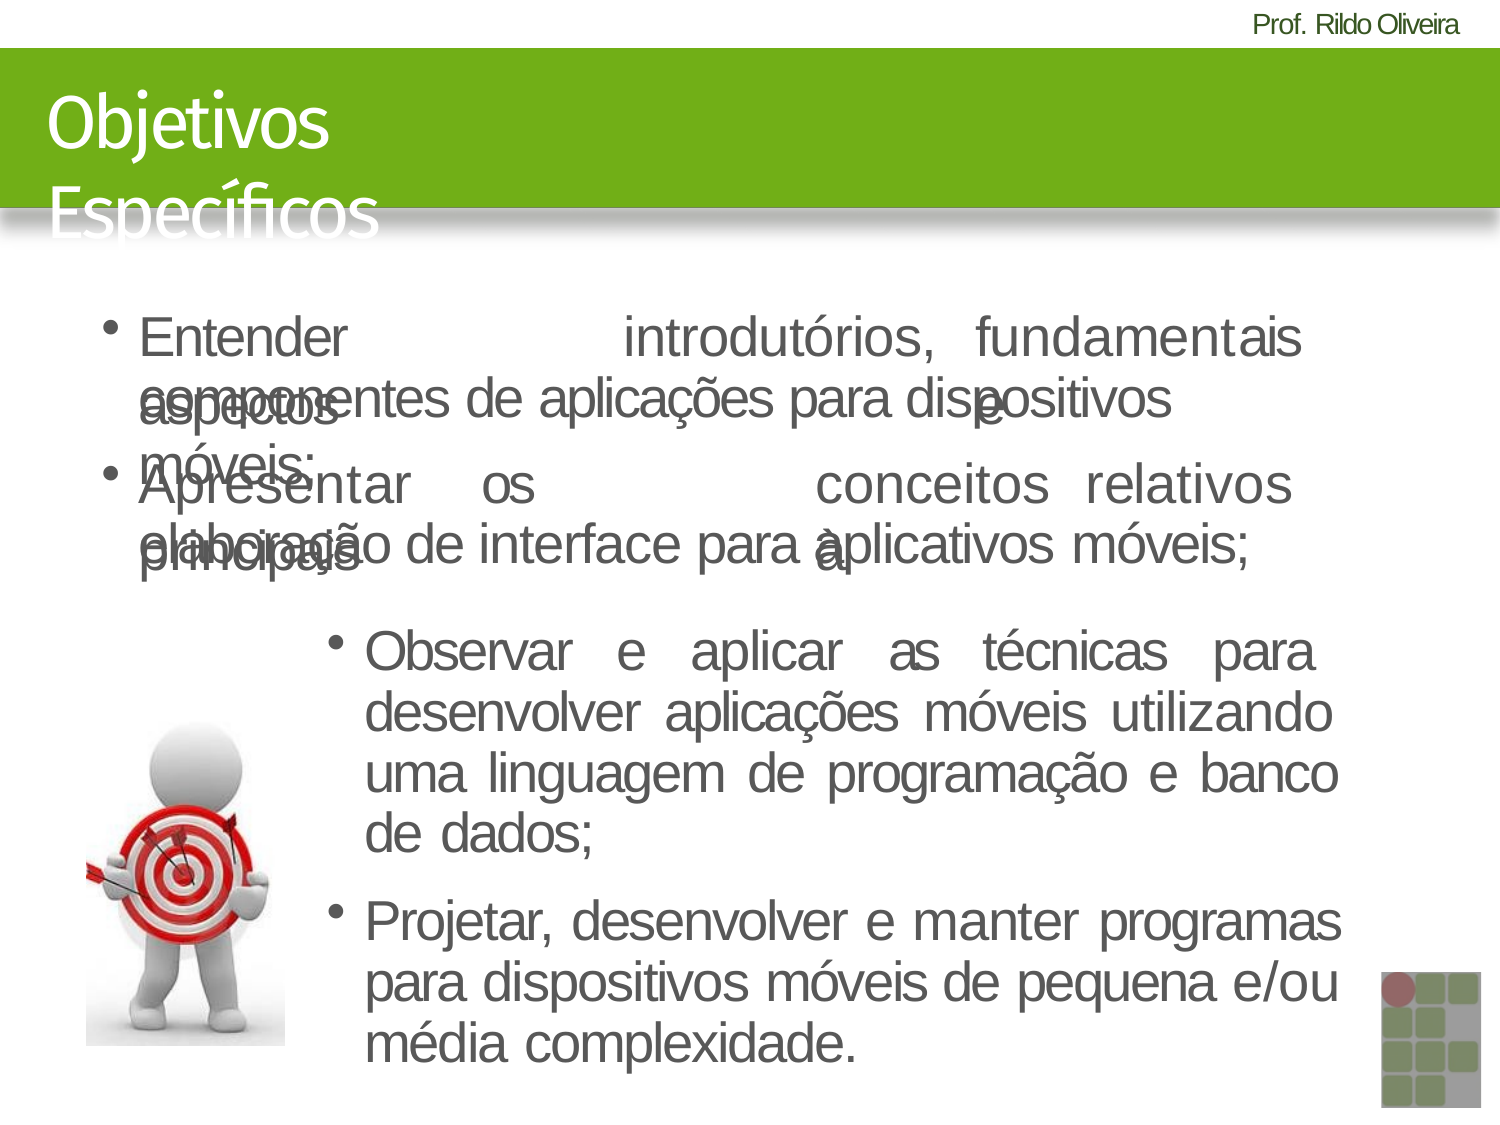

# Objetivos Específicos
Entender	aspectos
introdutórios,
fundamentais	e
componentes de aplicações para dispositivos móveis;
Apresentar	os	principais
conceitos	relativos	à
elaboração de interface para aplicativos móveis;
Observar e aplicar as técnicas para  desenvolver aplicações móveis utilizando  uma linguagem de programação e banco  de dados;
Projetar, desenvolver e manter programas  para dispositivos móveis de pequena e/ou  média complexidade.